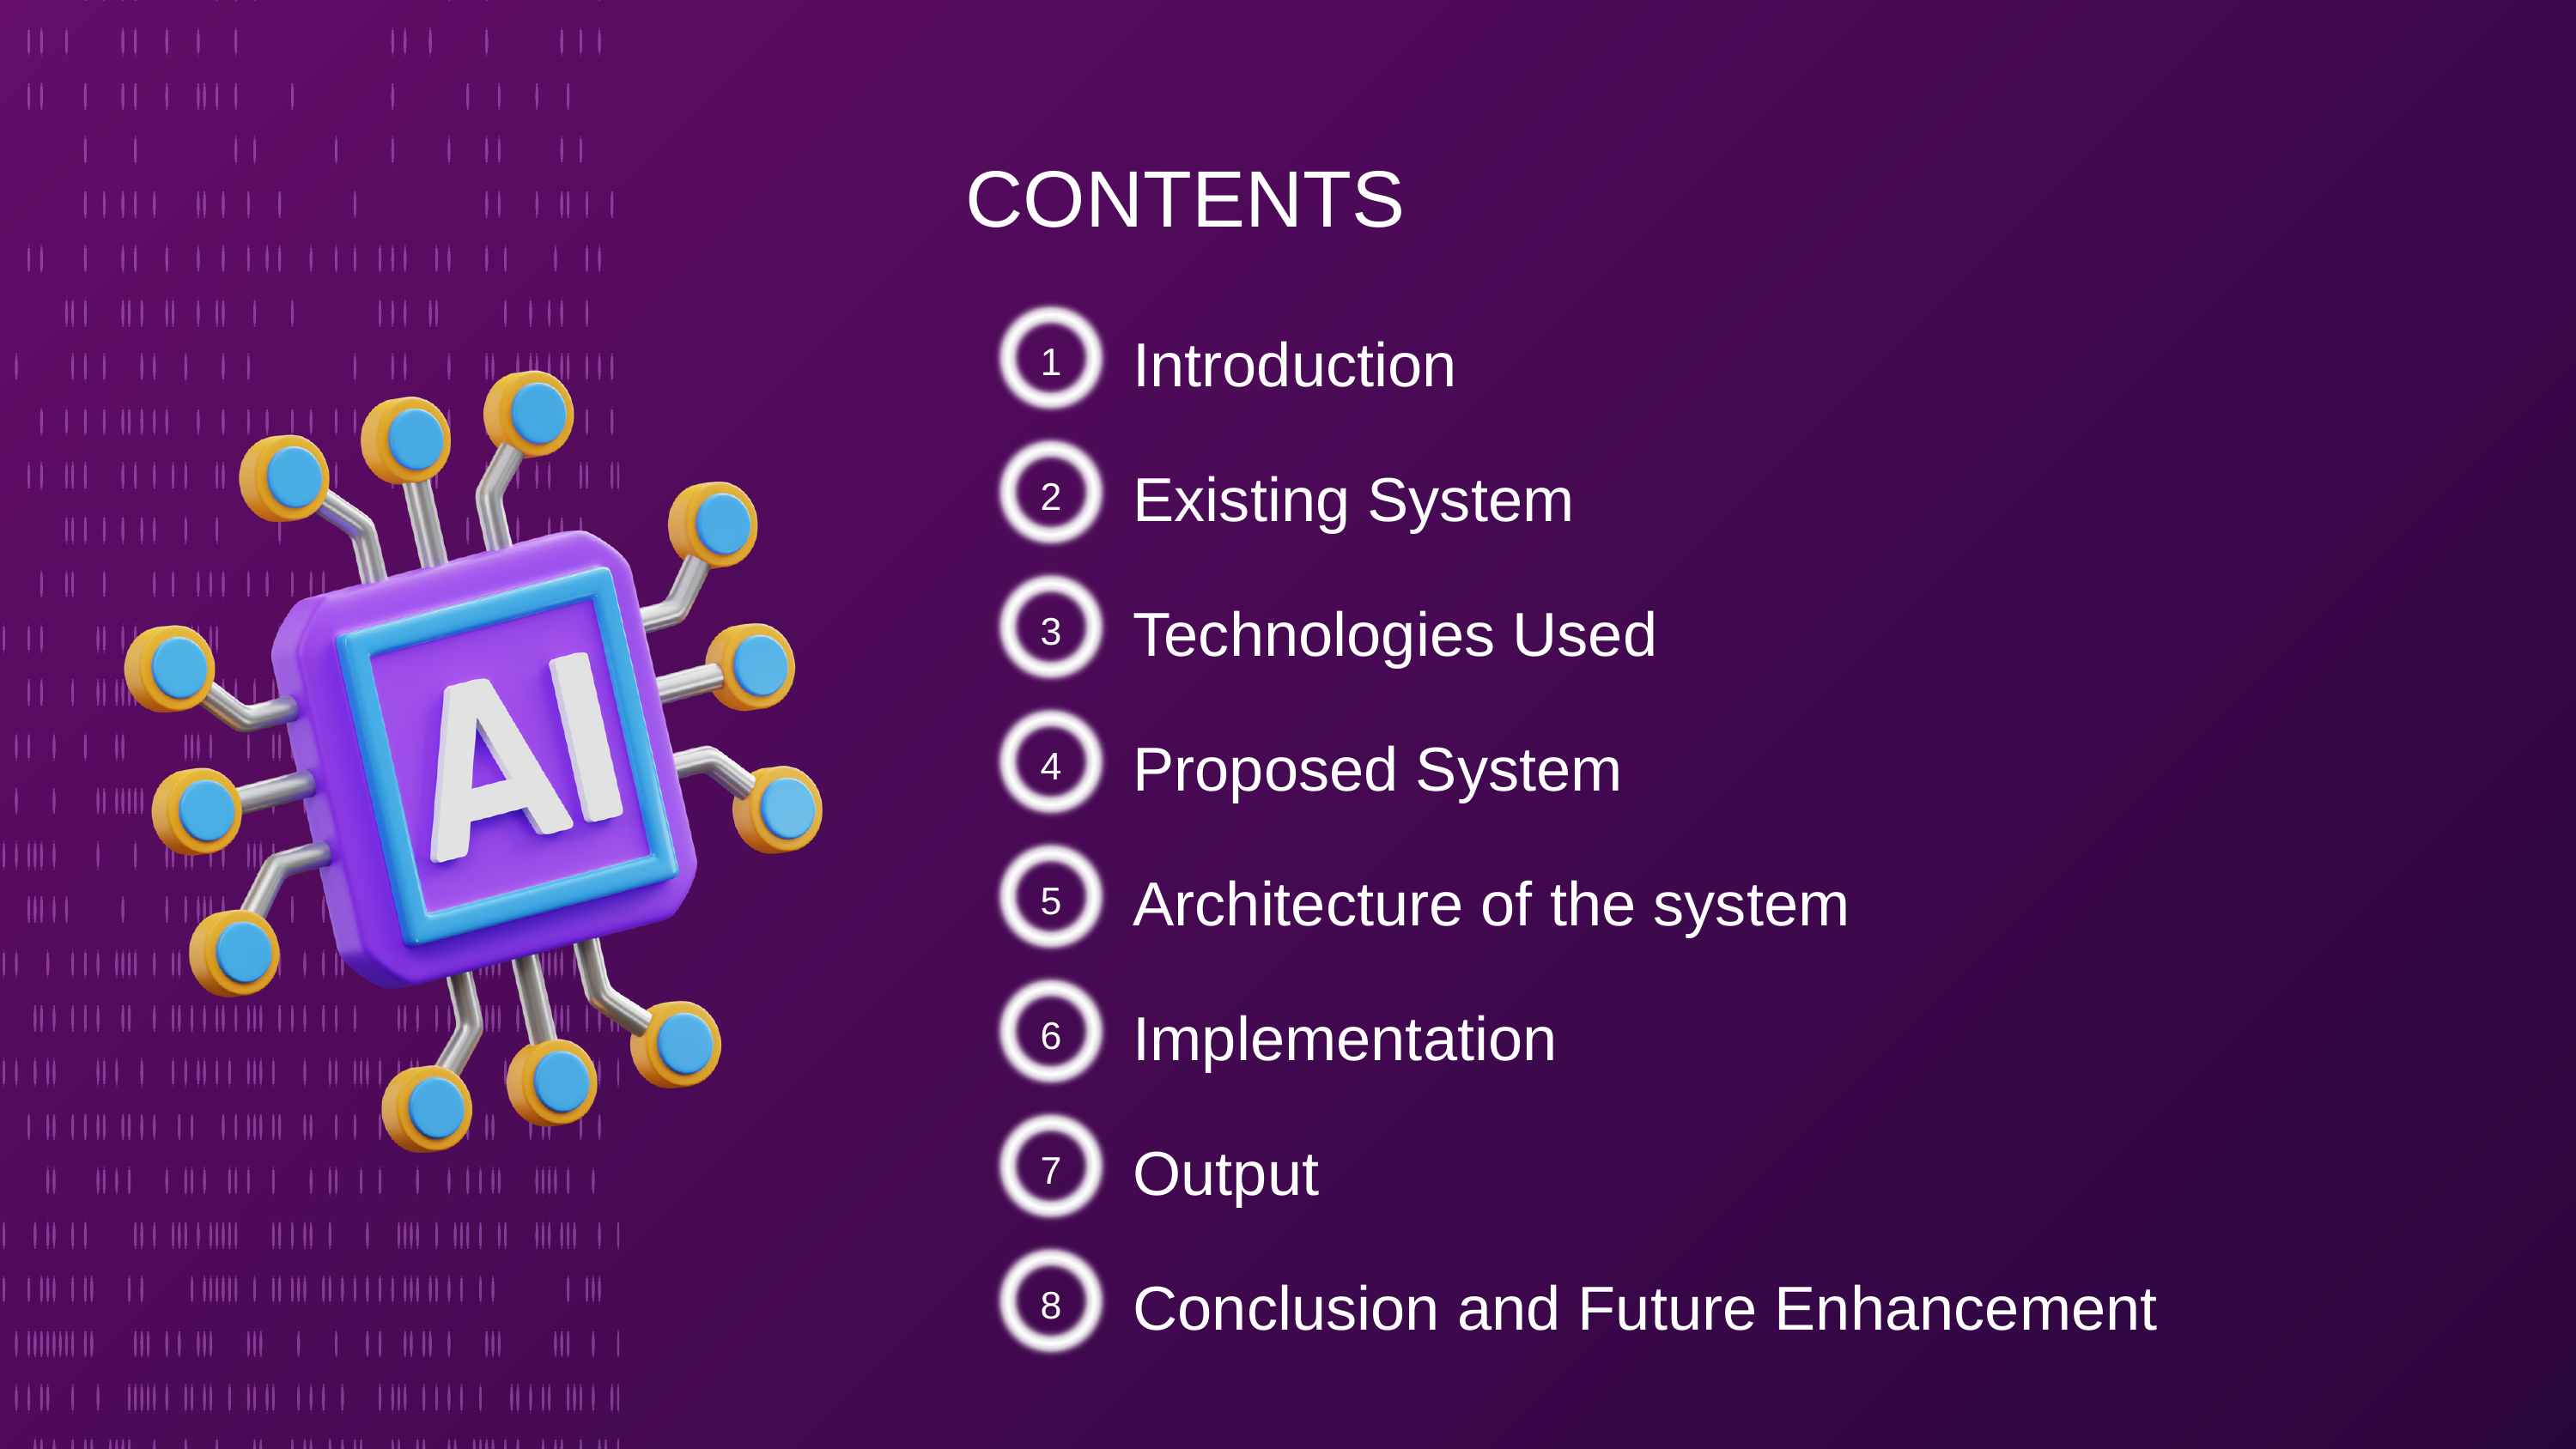

CONTENTS

Introduction
1

Existing System
2

Technologies Used
3

Proposed System
4

Architecture of the system
5

Implementation
6

Output
7

Conclusion and Future Enhancement
8